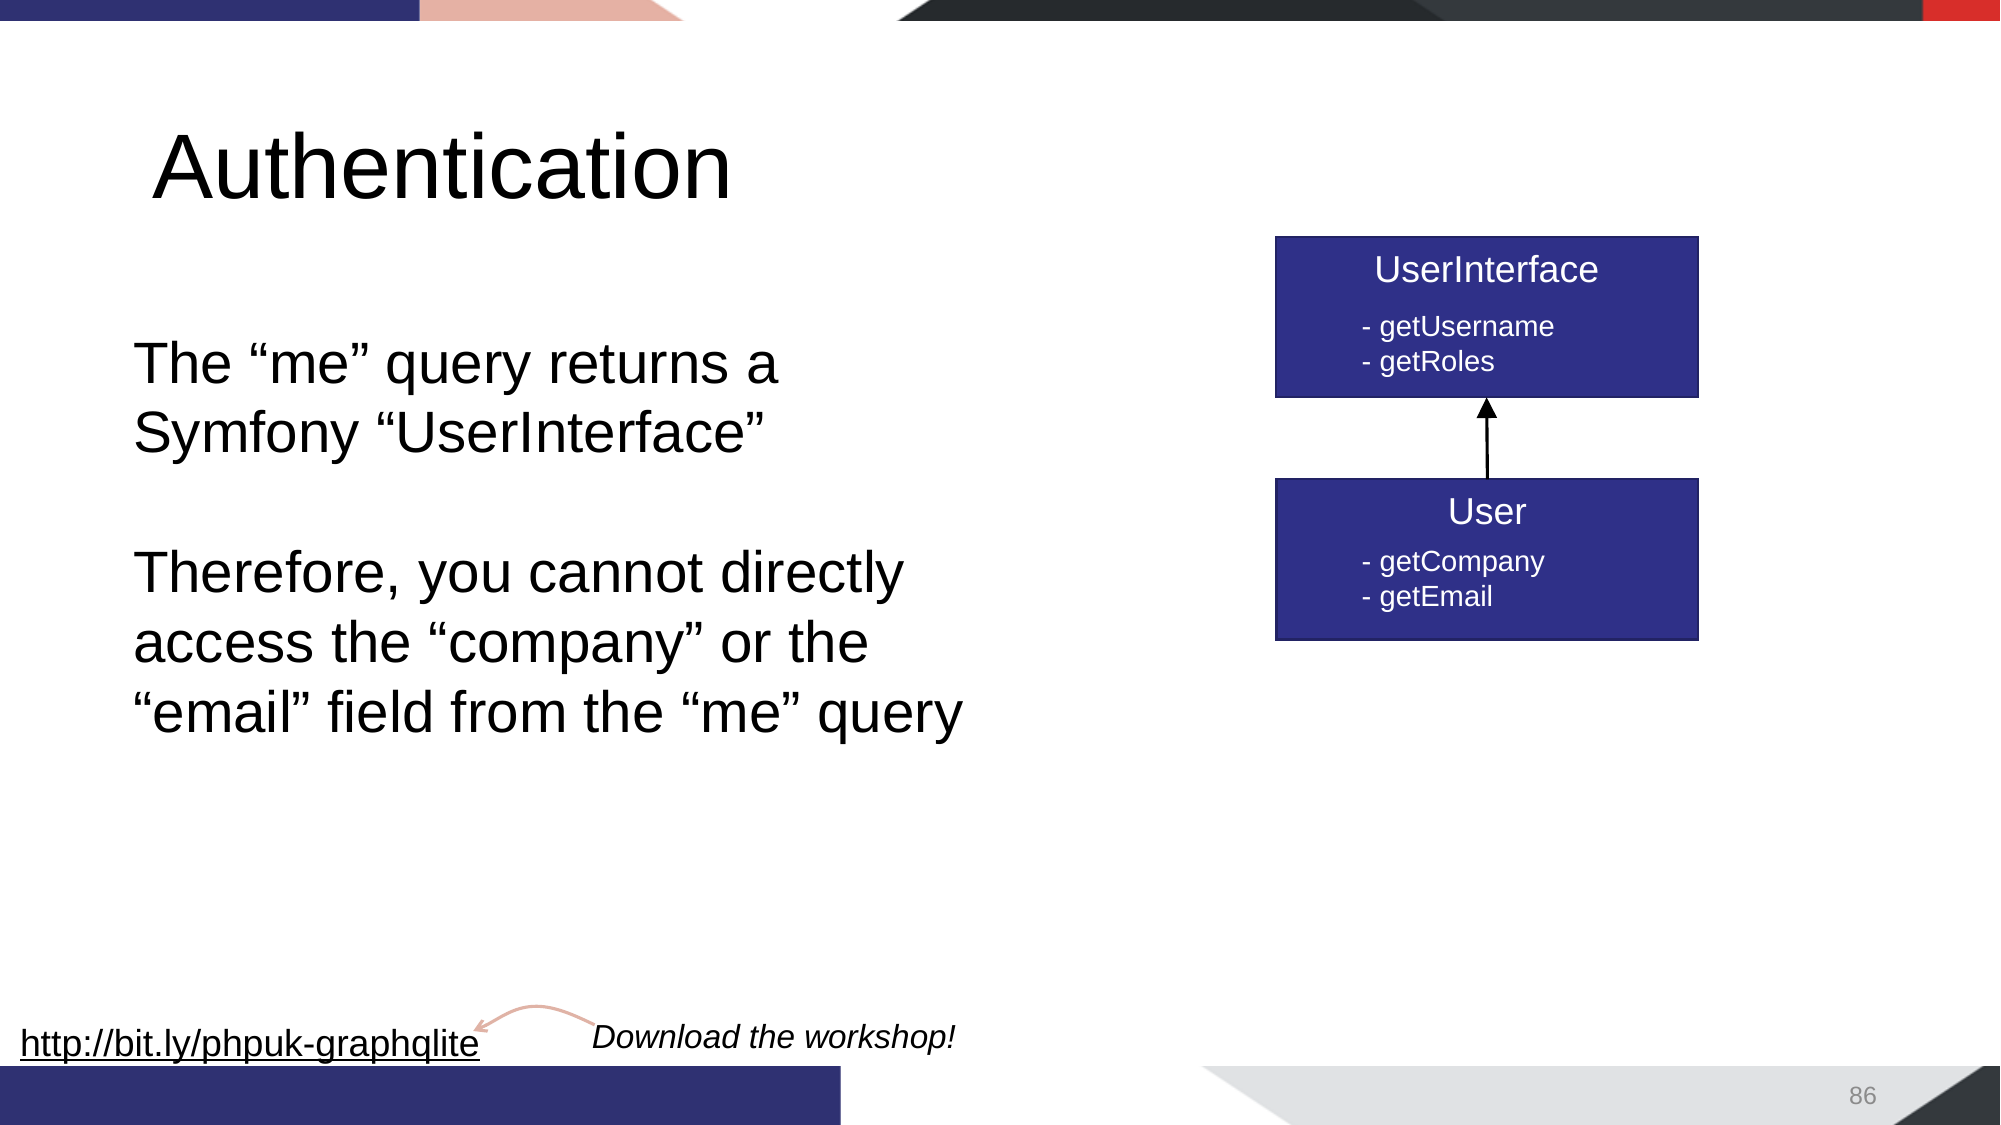

# Authentication
UserInterface
- getUsername
- getRoles
The “me” query returns a Symfony “UserInterface”

Therefore, you cannot directly access the “company” or the “email” field from the “me” query
User
- getCompany
- getEmail

86